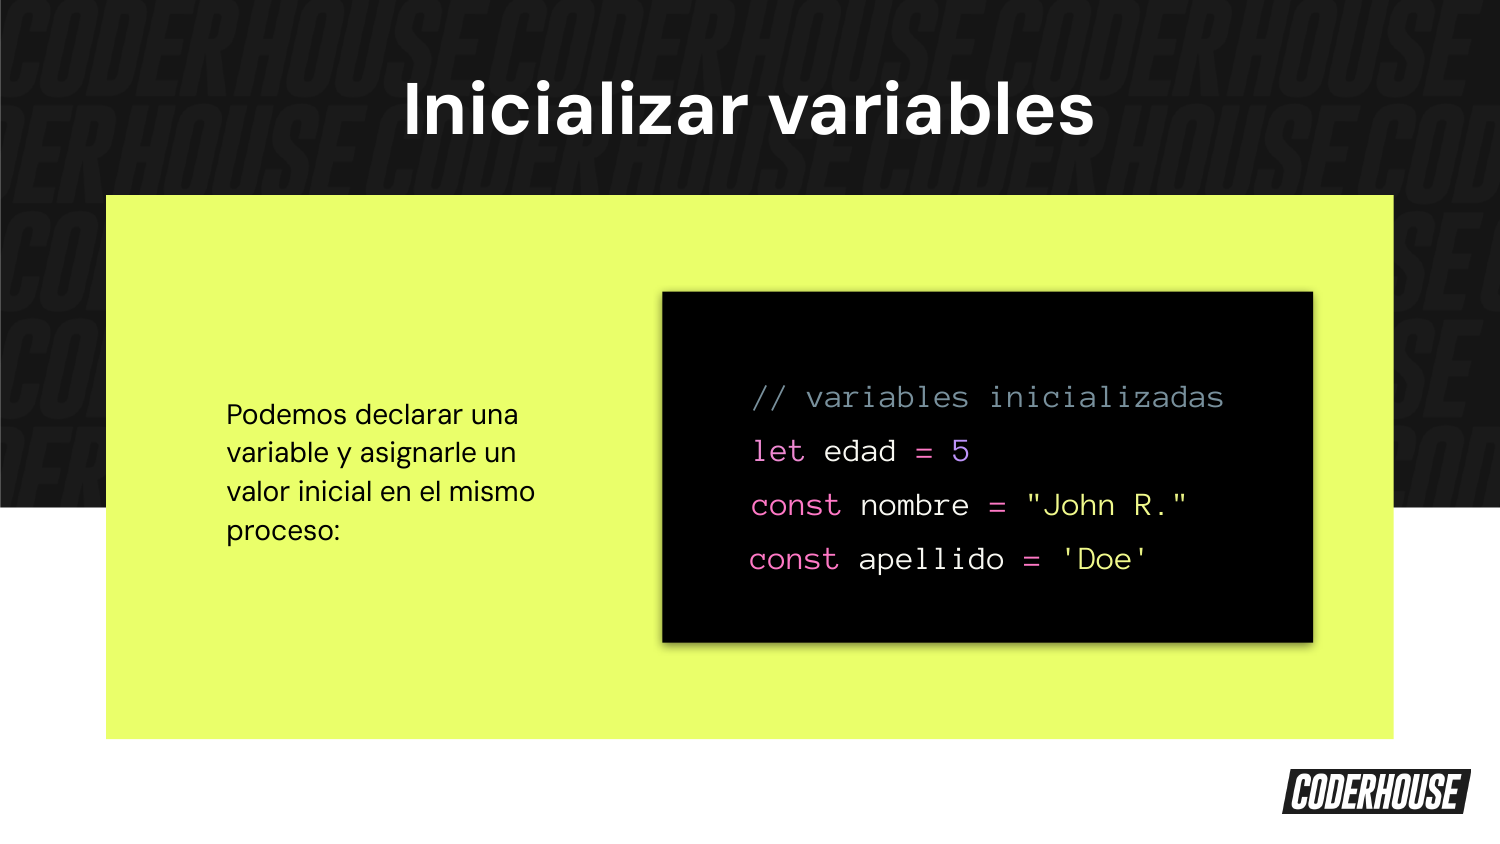

Inicializar variables

// variables inicializadas
let edad = 5
const nombre = "John R."
    const apellido = 'Doe'

Podemos declarar una variable y asignarle un valor inicial en el mismo proceso: